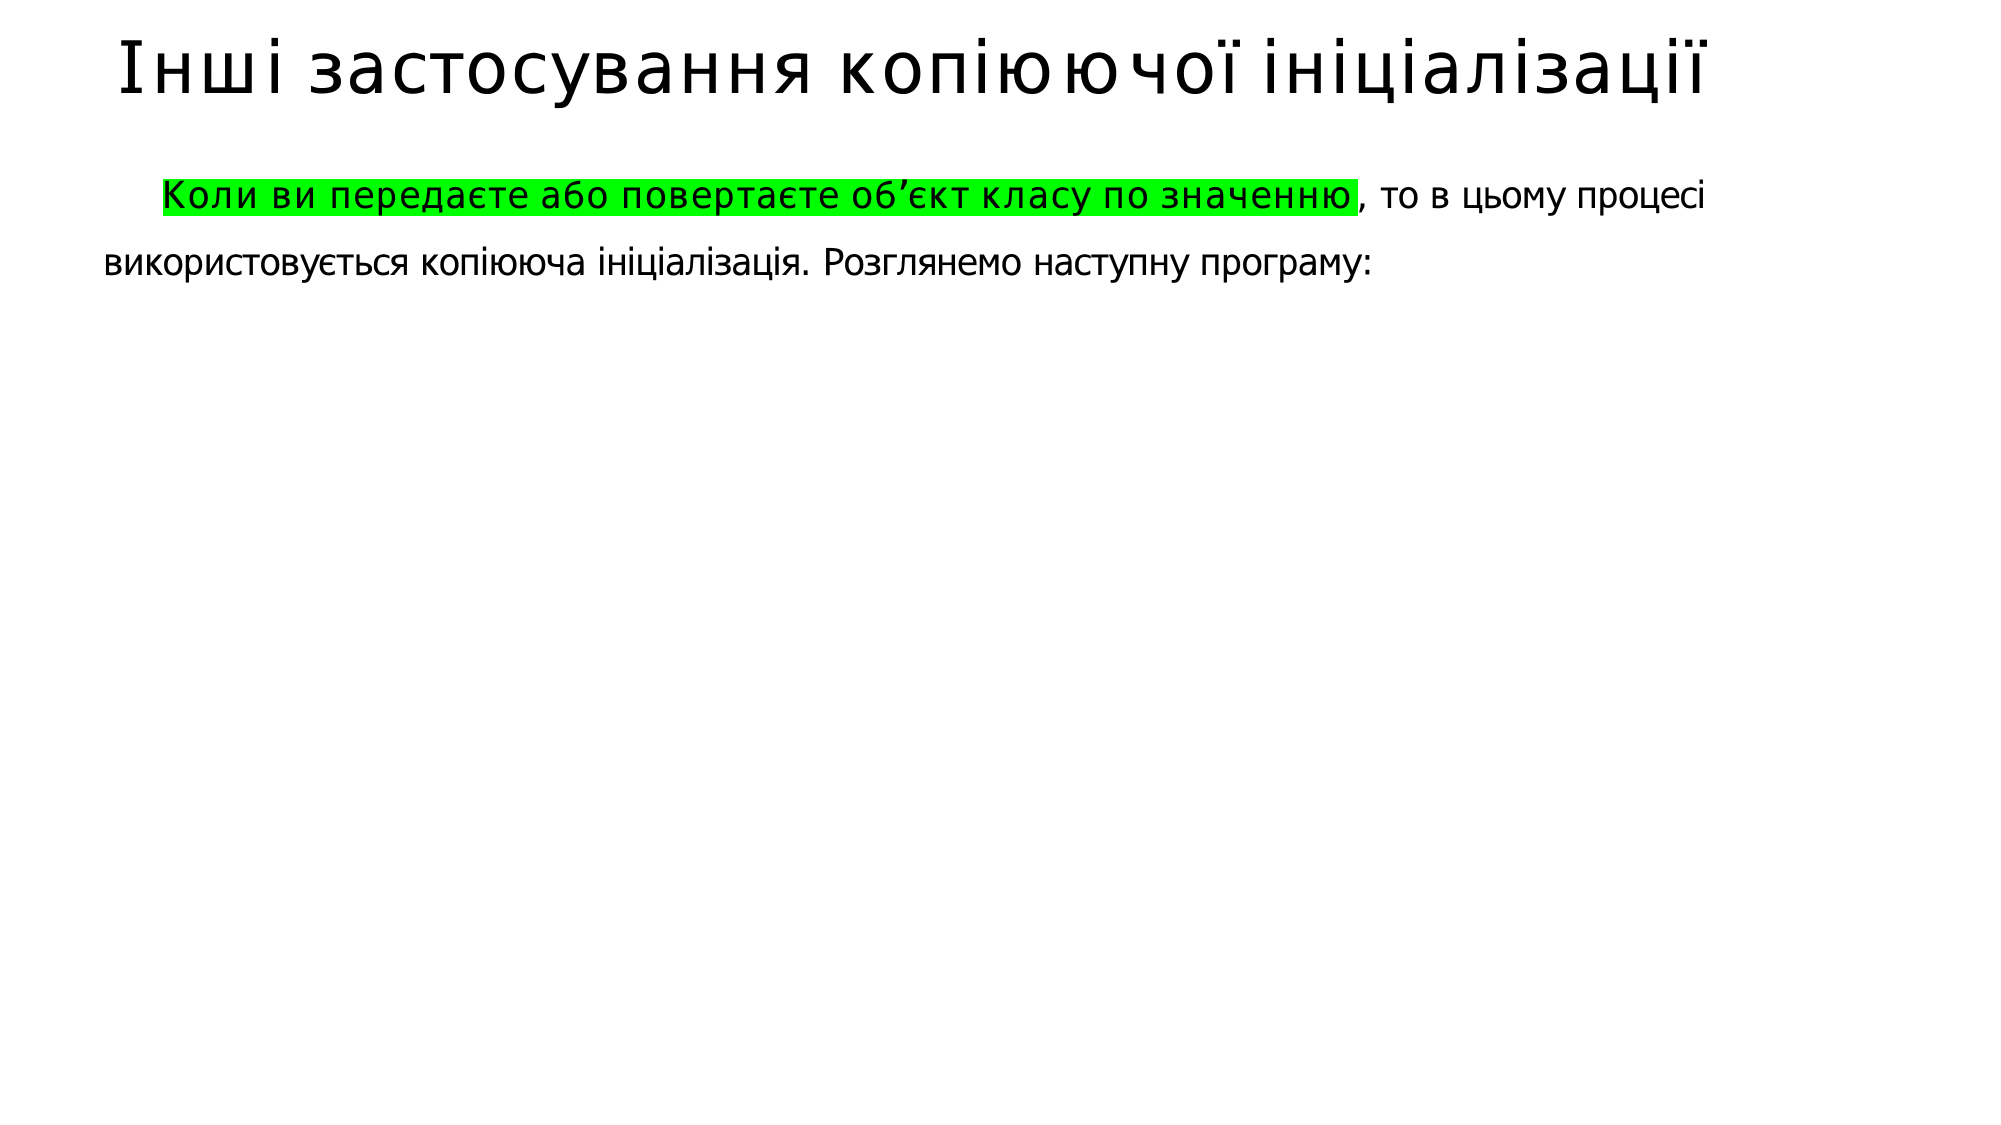

# Інші застосування копіюючої ініціалізації
Коли ви передаєте або повертаєте об’єкт класу по значенню, то в цьому процесі використовується копіююча ініціалізація. Розглянемо наступну програму: